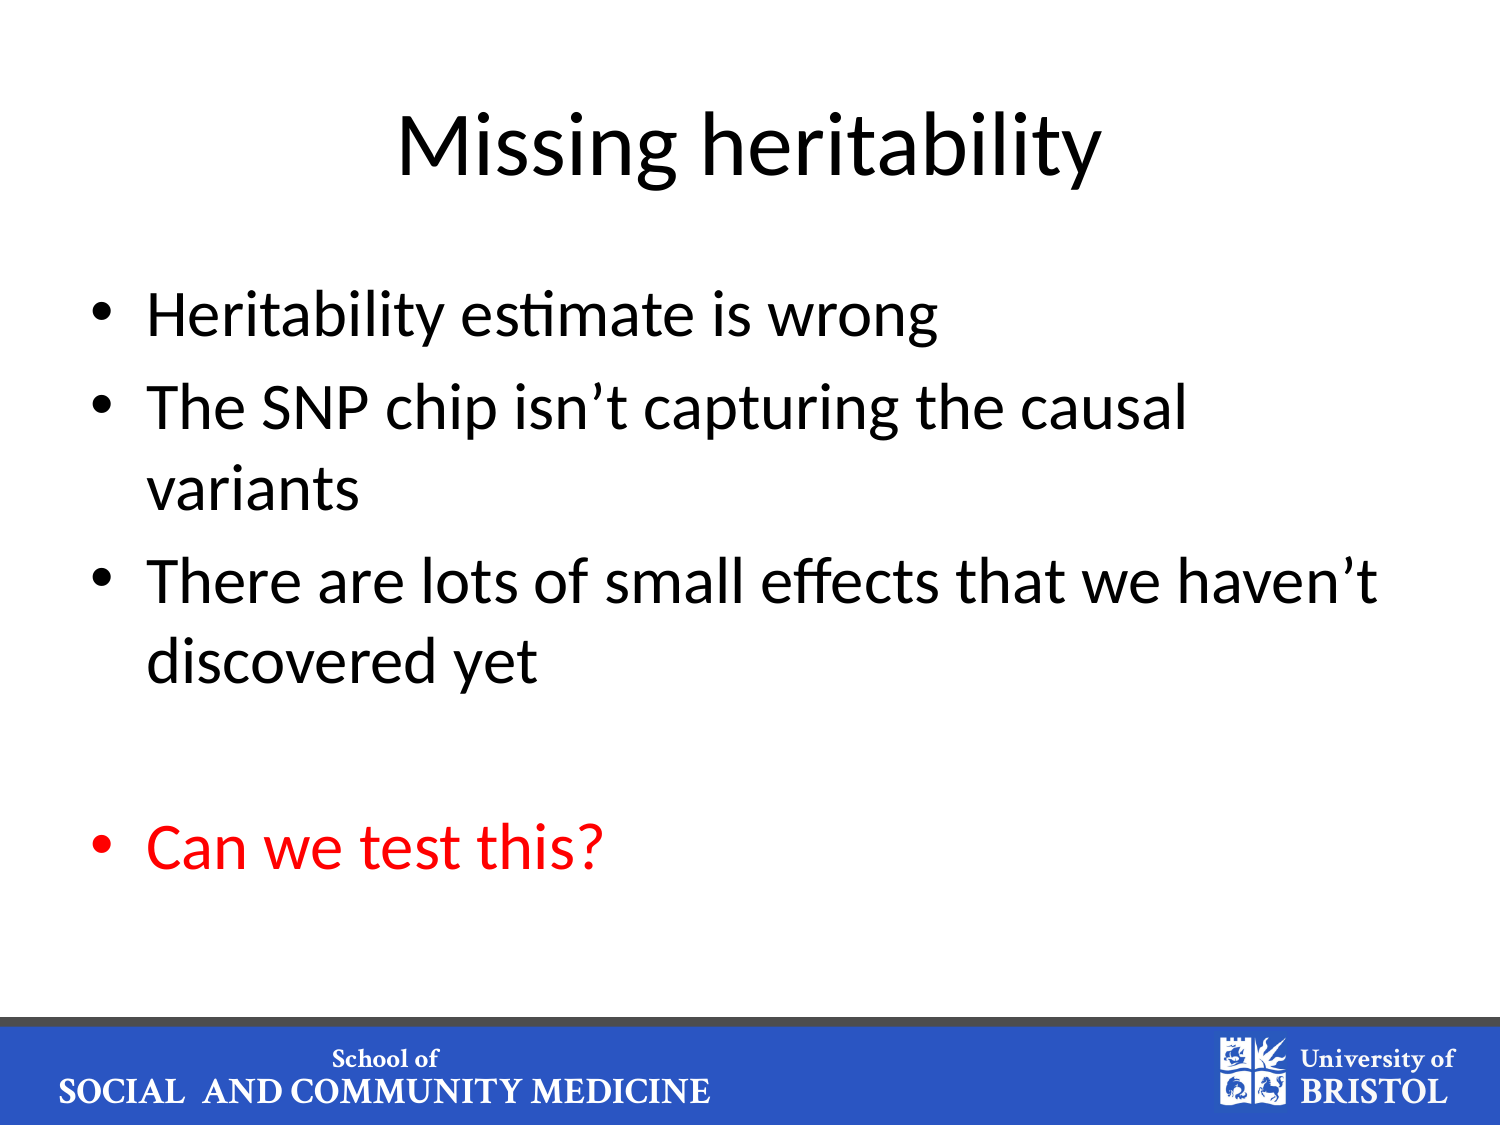

# Missing heritability
Heritability estimate is wrong
The SNP chip isn’t capturing the causal variants
There are lots of small effects that we haven’t discovered yet

Can we test this?